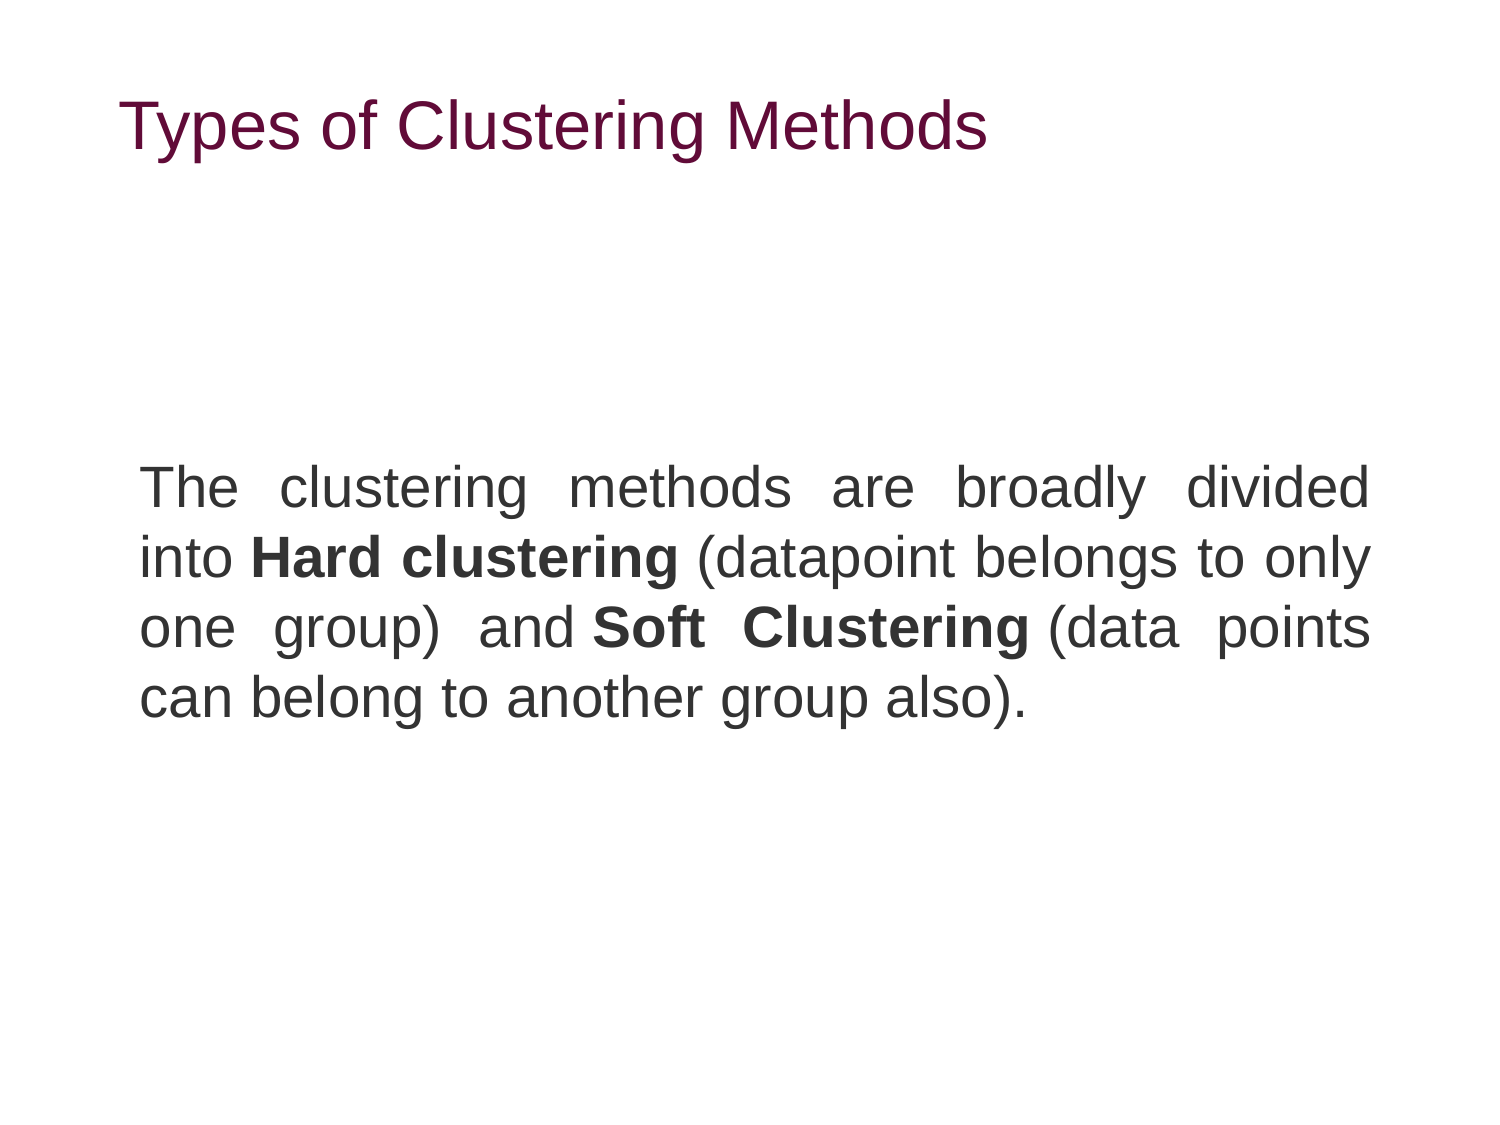

# Types of Clustering Methods

The clustering methods are broadly divided into Hard clustering (datapoint belongs to only one group) and Soft Clustering (data points can belong to another group also).